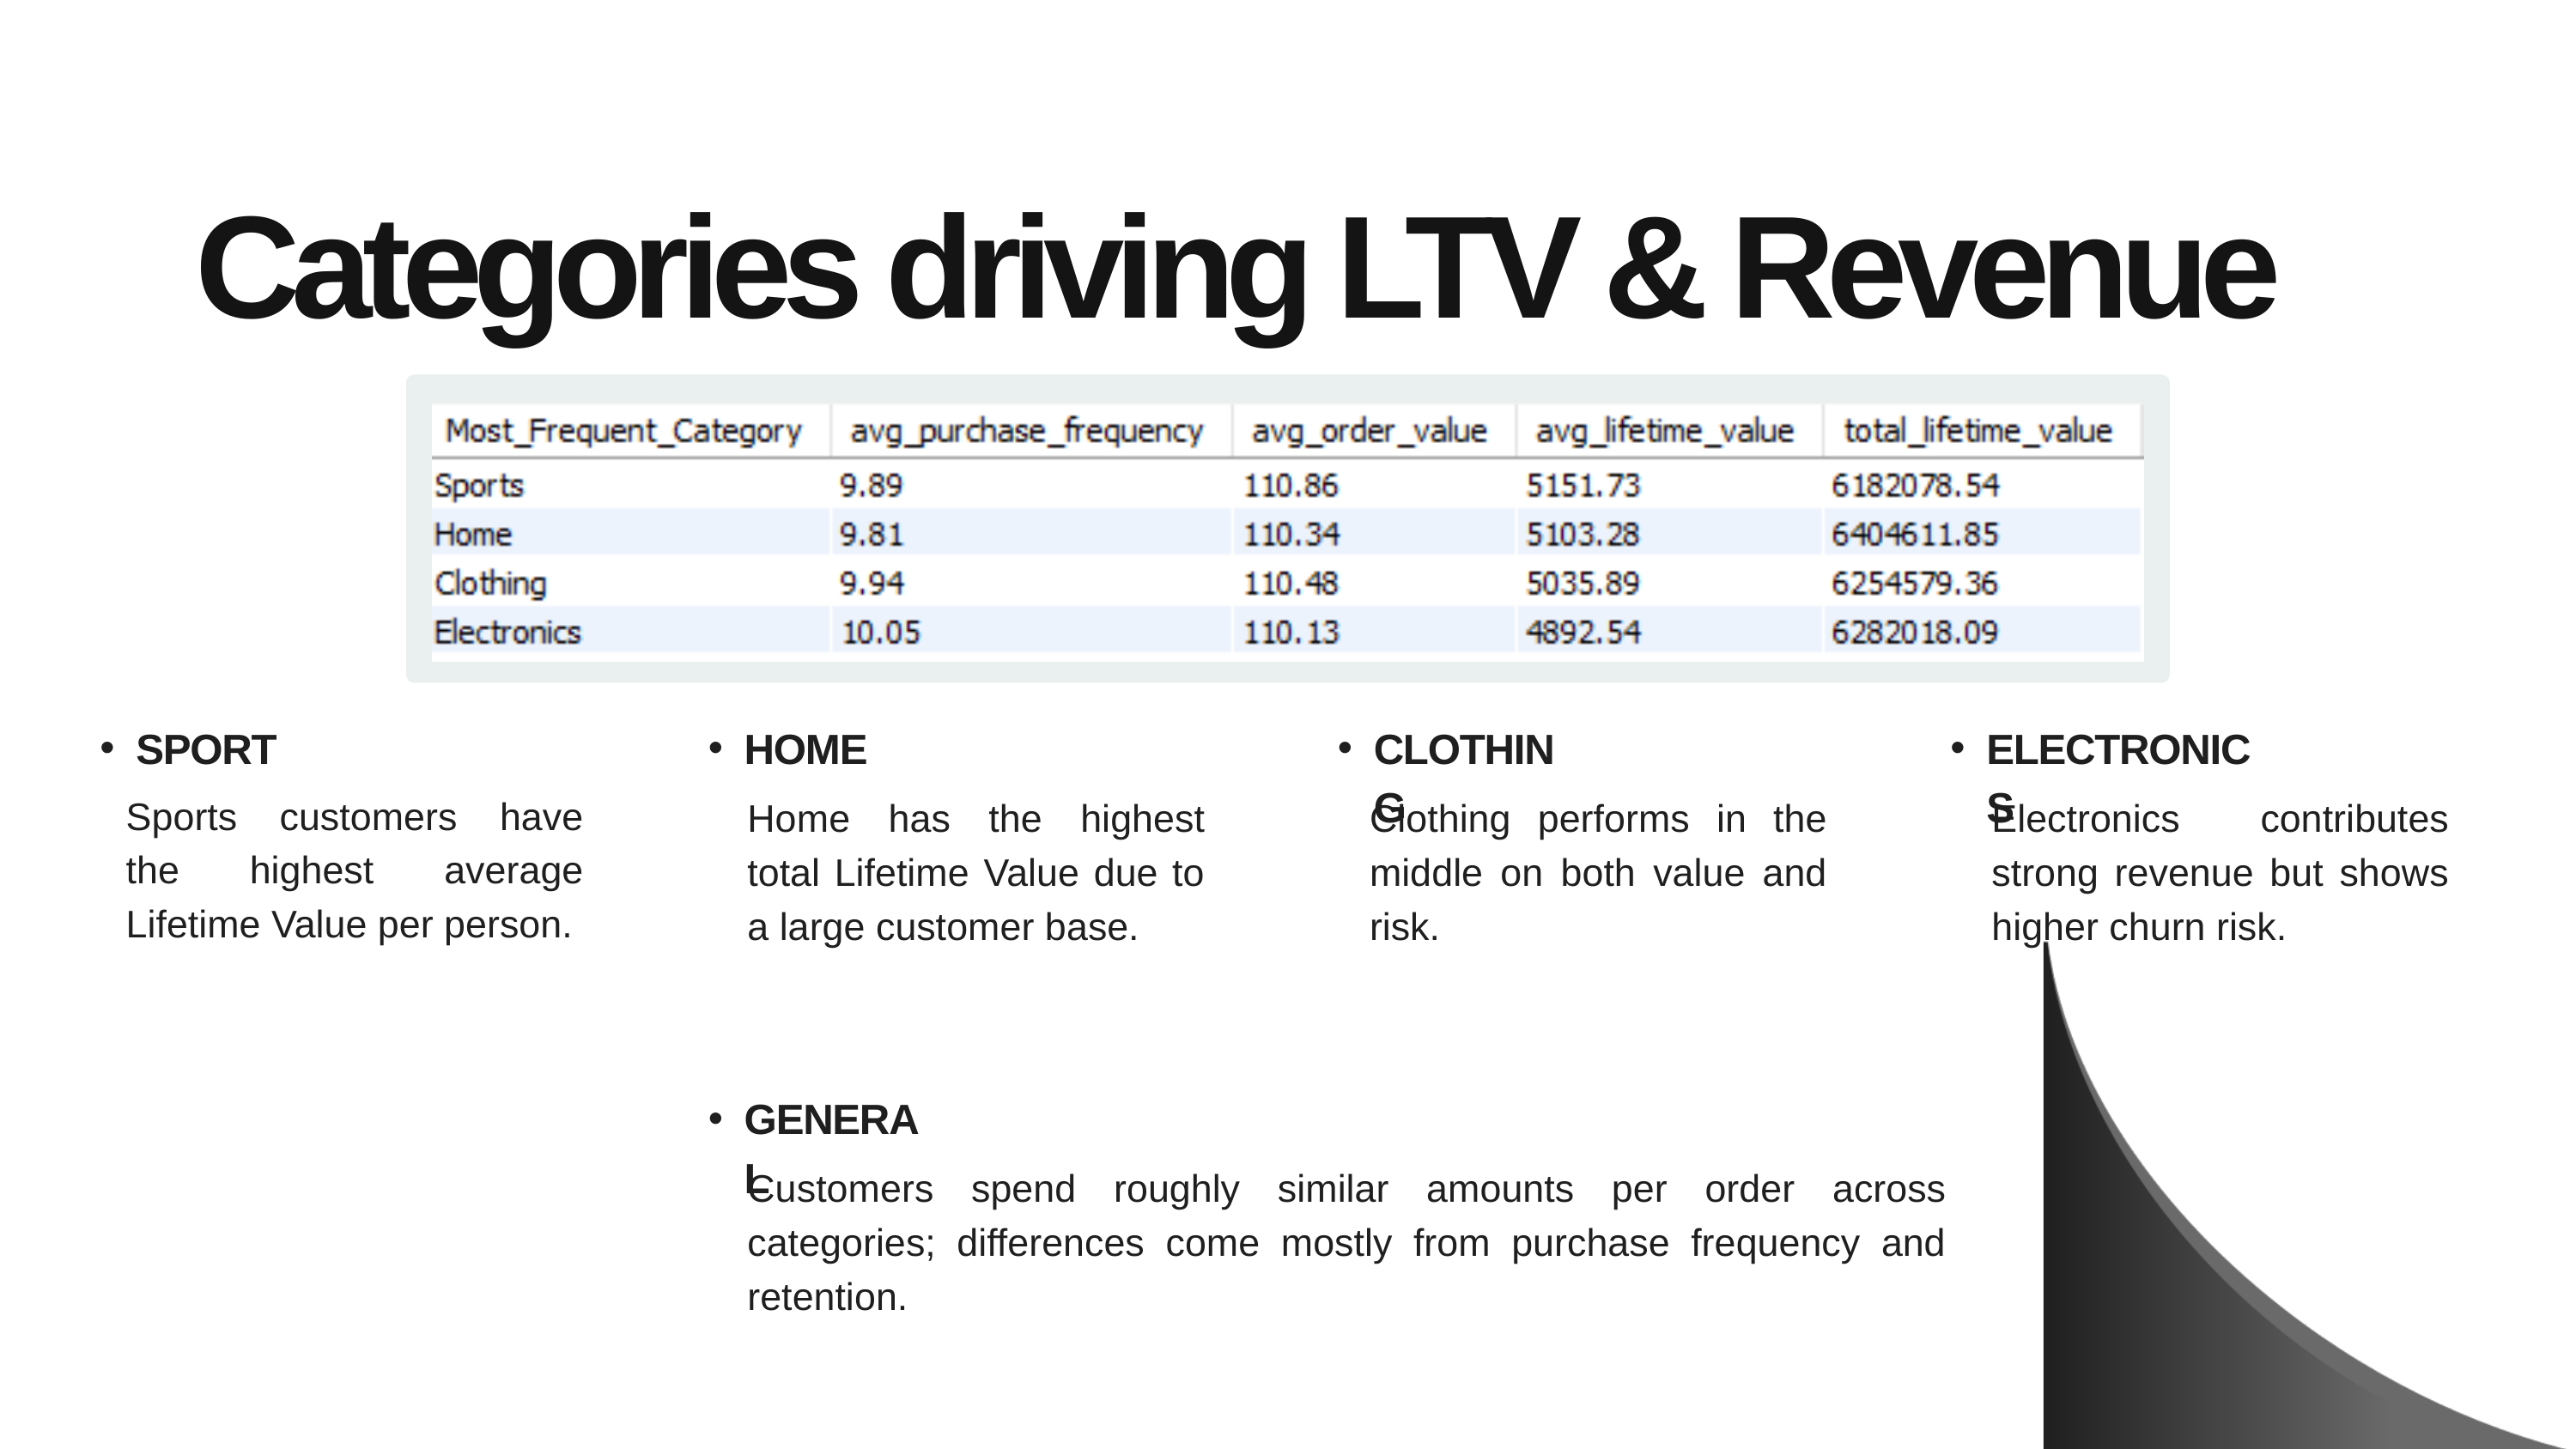

Categories driving LTV & Revenue

SPORT
HOME
CLOTHING
ELECTRONICS
Sports customers have the highest average Lifetime Value per person.
Home has the highest total Lifetime Value due to a large customer base.

Clothing performs in the middle on both value and risk.
Electronics contributes strong revenue but shows higher churn risk.

GENERAL
Customers spend roughly similar amounts per order across categories; differences come mostly from purchase frequency and retention.